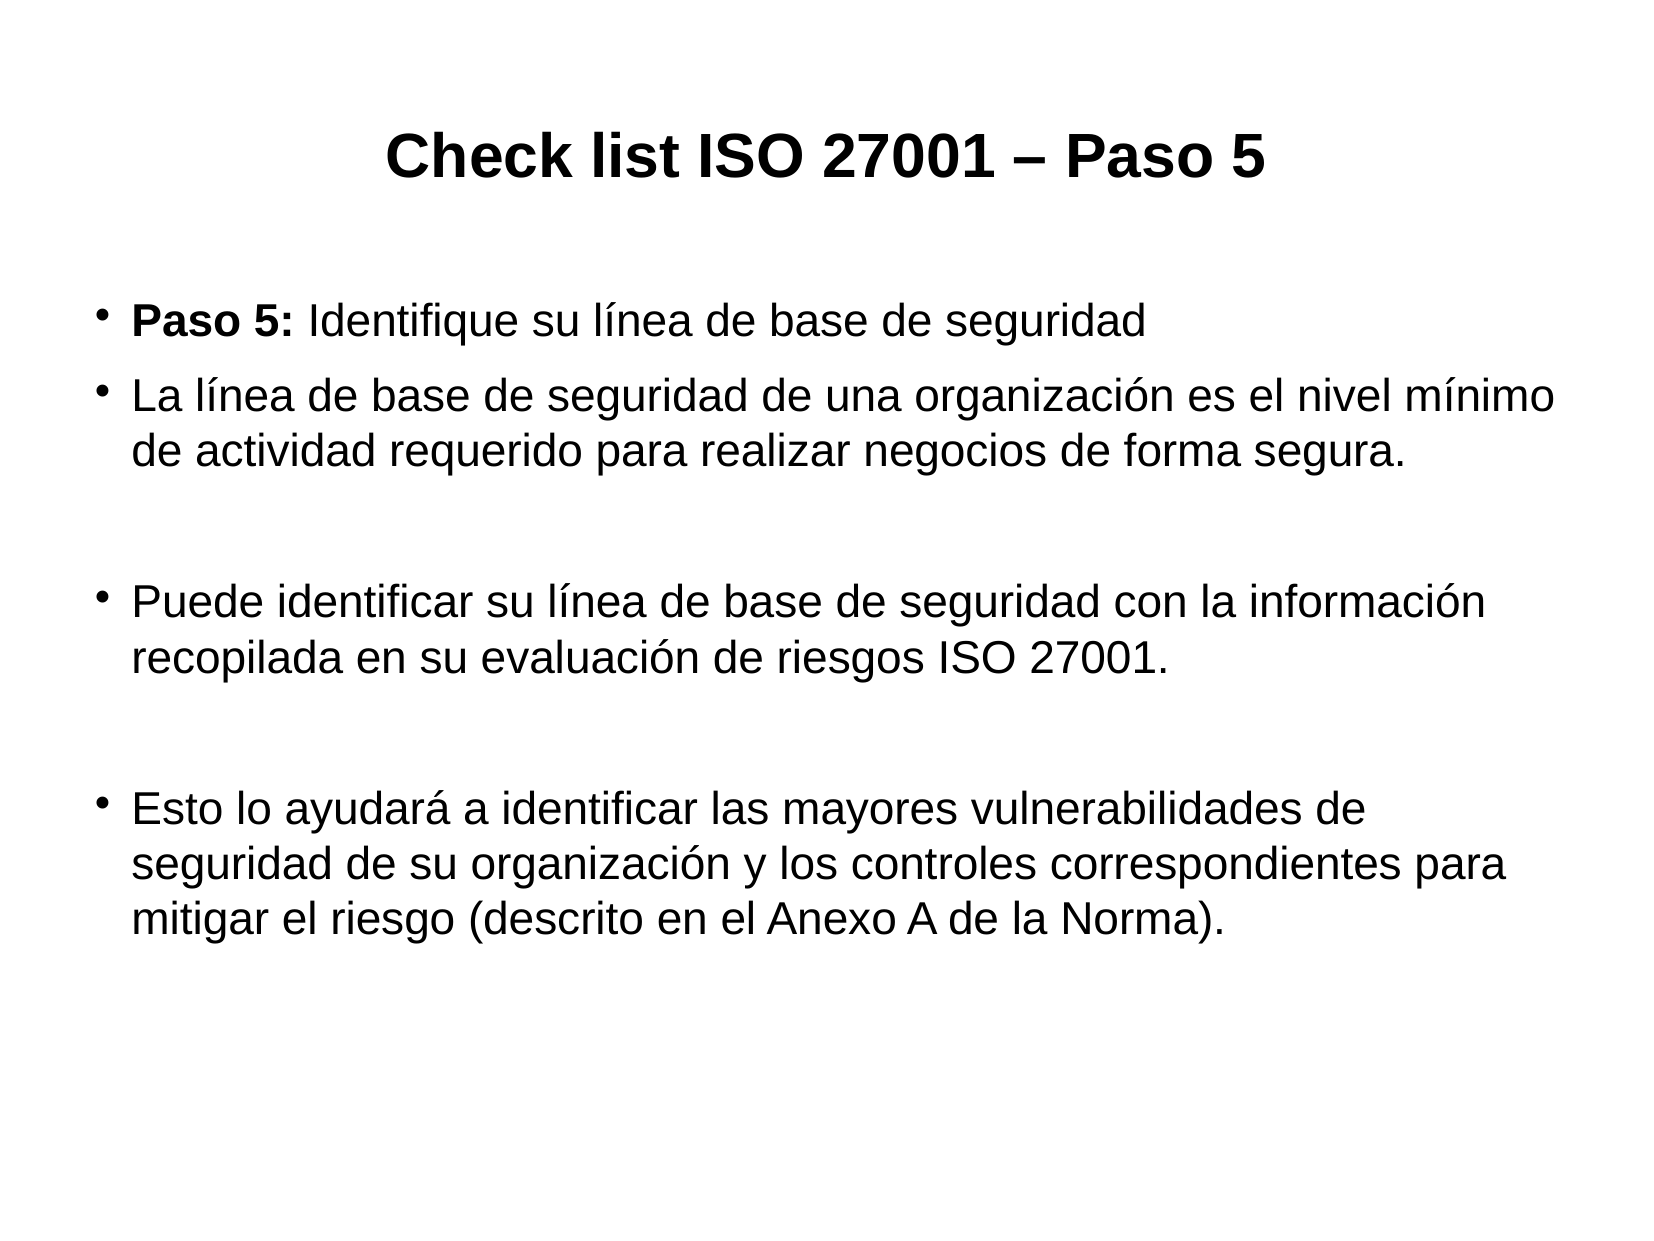

Check list ISO 27001 – Paso 5
Paso 5: Identifique su línea de base de seguridad
La línea de base de seguridad de una organización es el nivel mínimo de actividad requerido para realizar negocios de forma segura.

Puede identificar su línea de base de seguridad con la información recopilada en su evaluación de riesgos ISO 27001.

Esto lo ayudará a identificar las mayores vulnerabilidades de seguridad de su organización y los controles correspondientes para mitigar el riesgo (descrito en el Anexo A de la Norma).